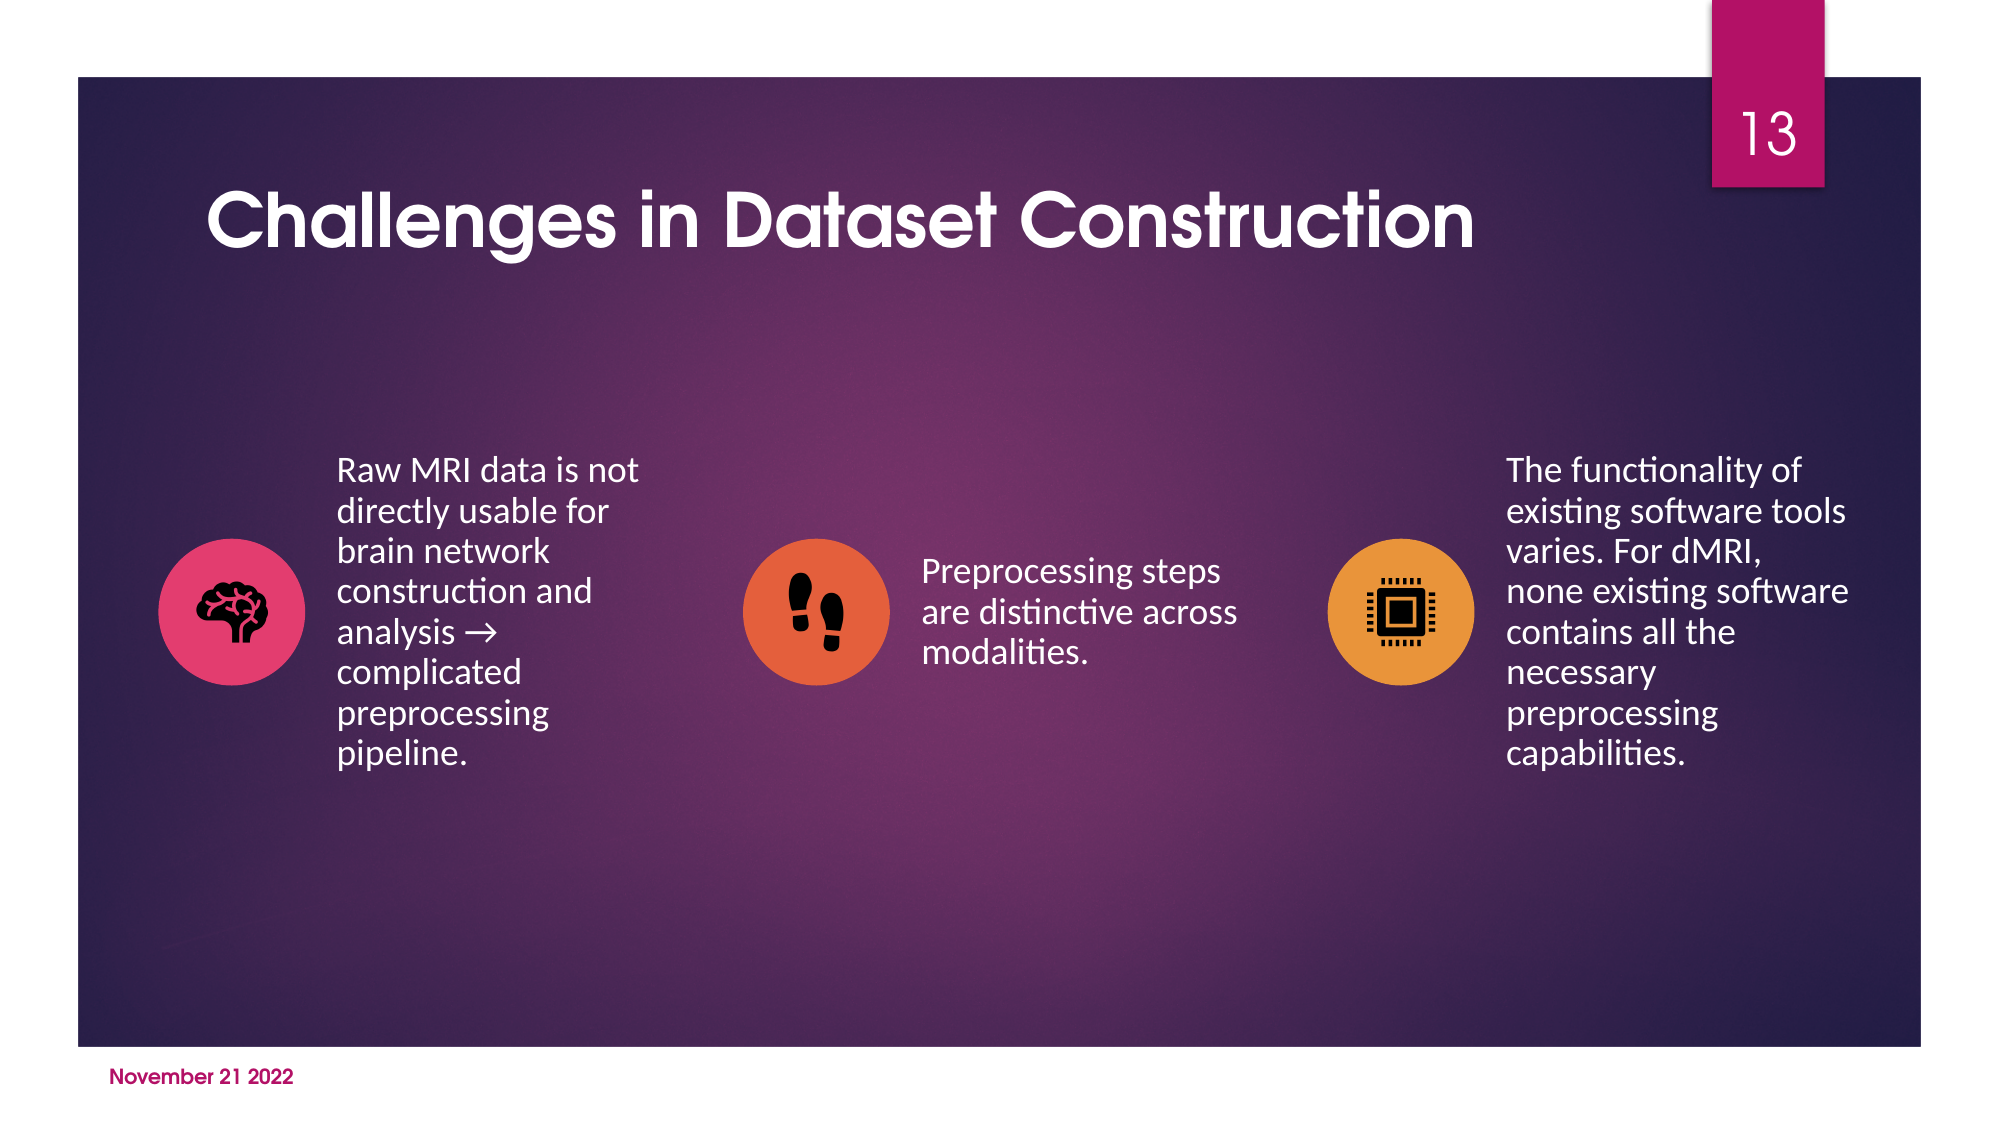

13
# Challenges in Dataset Construction
Raw MRI data is not directly usable for brain network  construction and analysis → complicated preprocessing pipeline.
Preprocessing steps are distinctive across modalities.
The functionality of existing software tools varies. For dMRI,  none existing software contains all the necessary preprocessing  capabilities.
November 21 2022